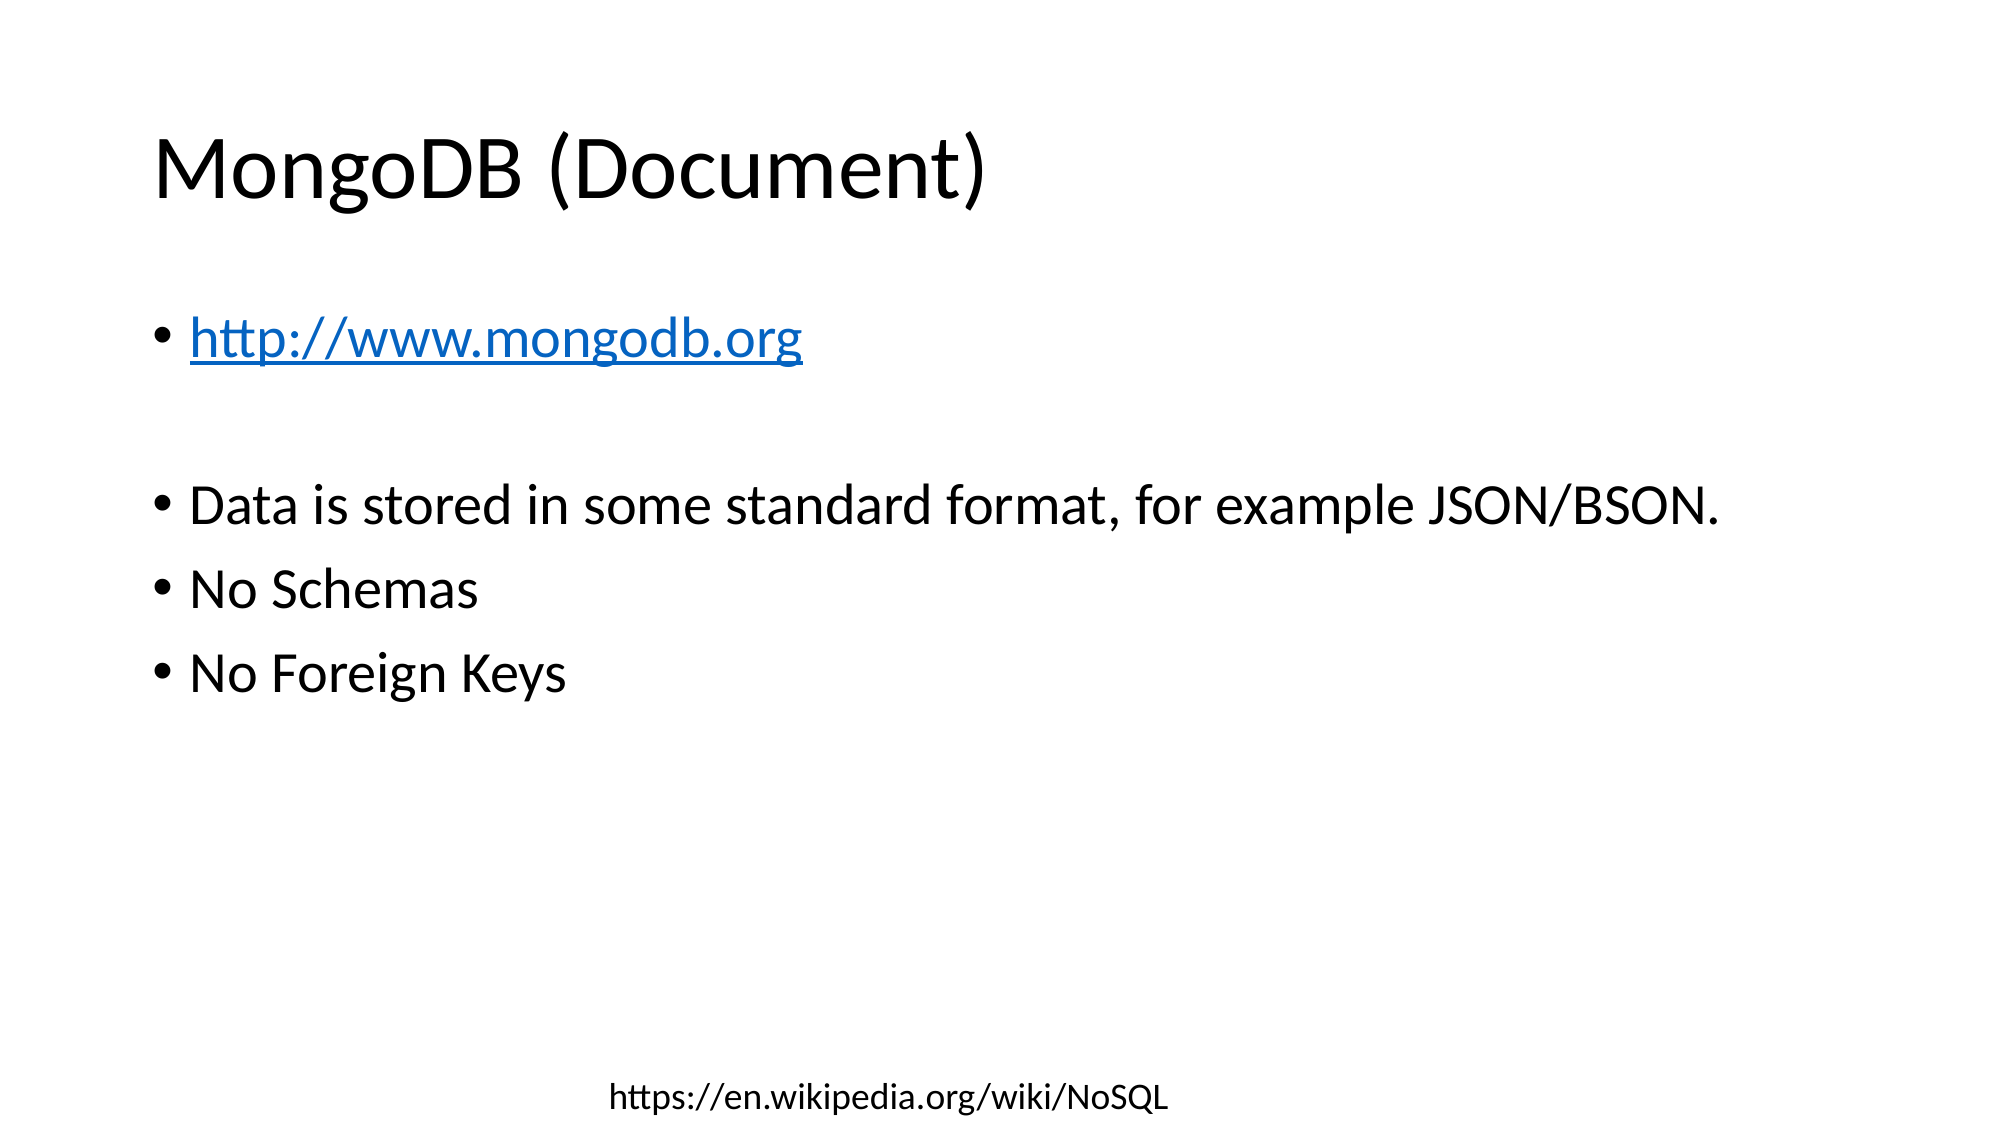

# MongoDB (Document)
http://www.mongodb.org

Data is stored in some standard format, for example JSON/BSON.
No Schemas
No Foreign Keys

https://en.wikipedia.org/wiki/NoSQL